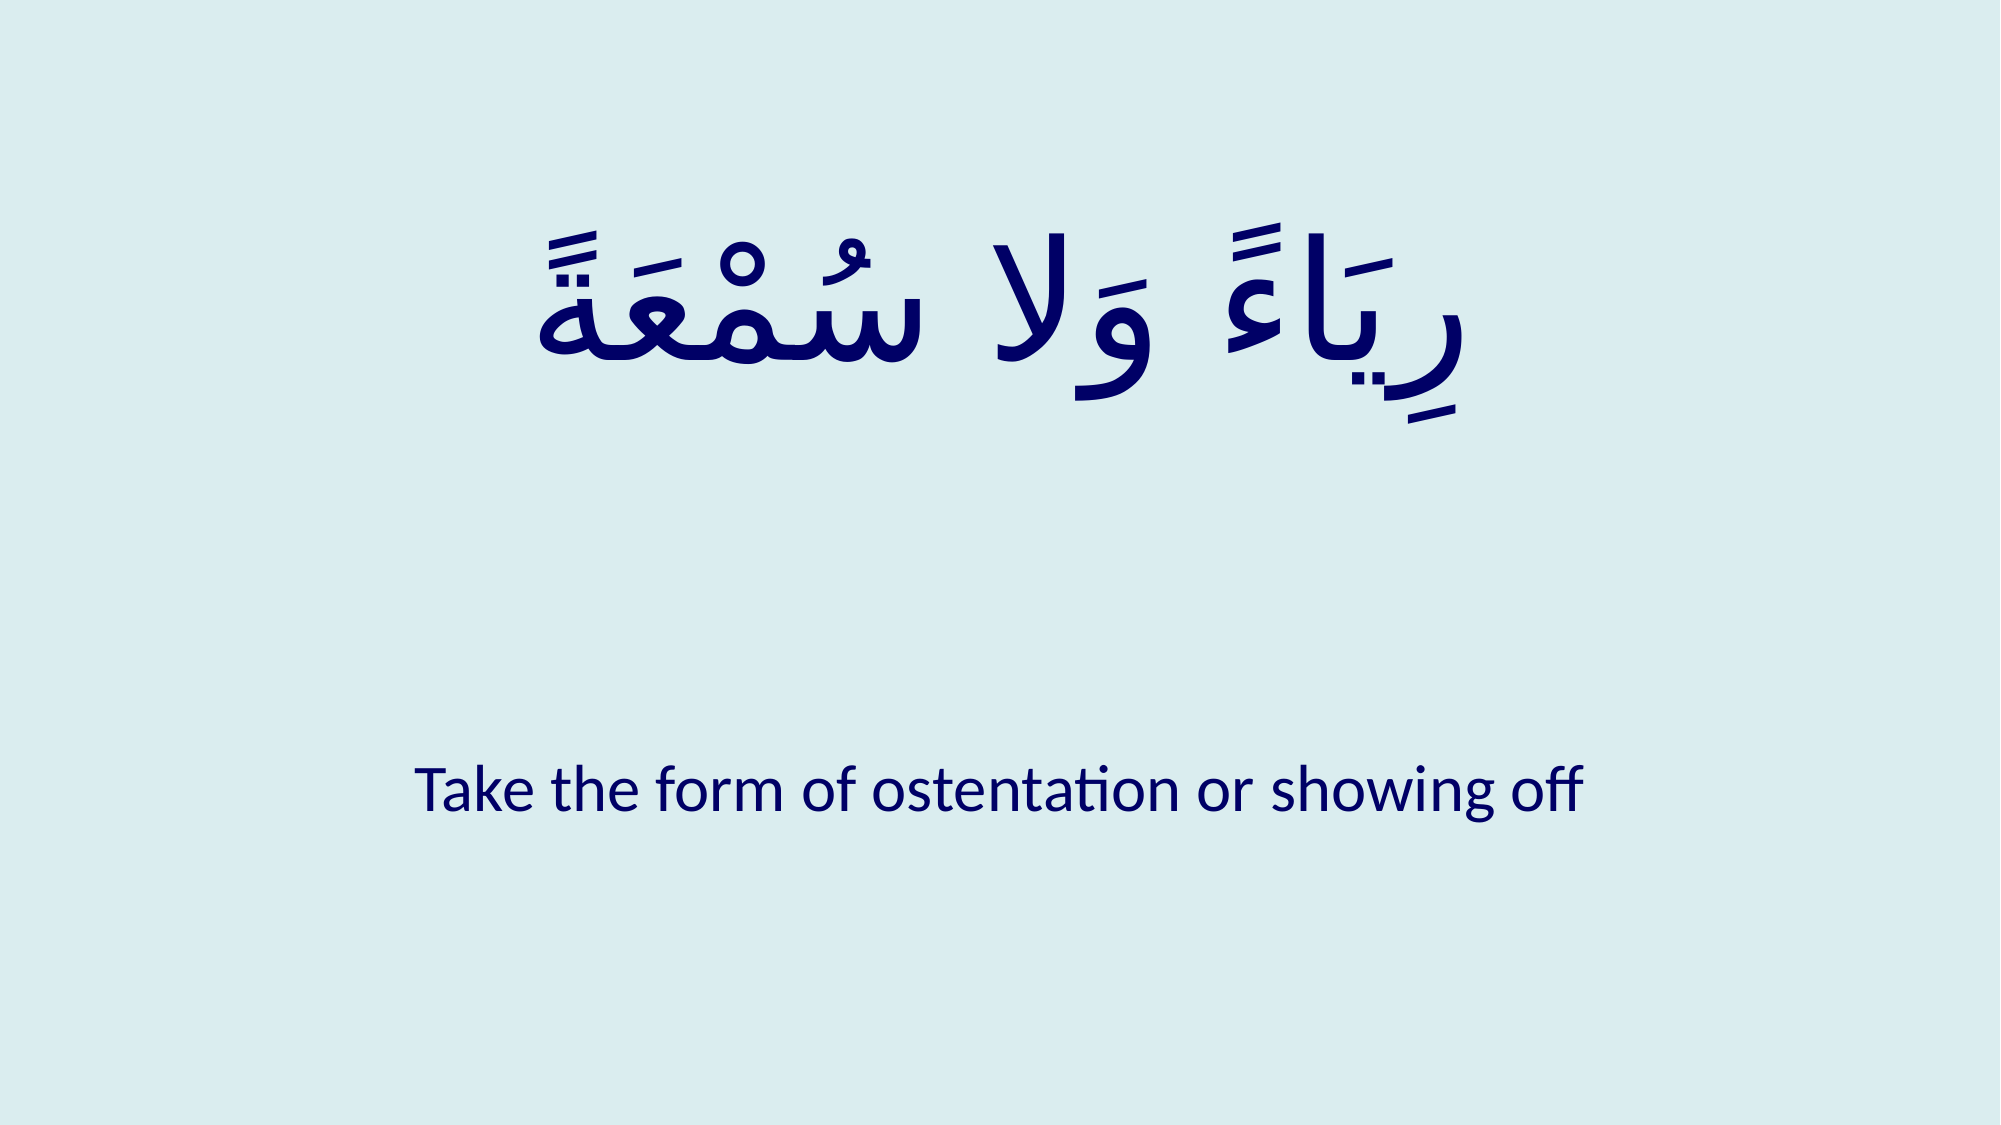

# رِيَاءً وَلا سُمْعَةً
Take the form of ostentation or showing off